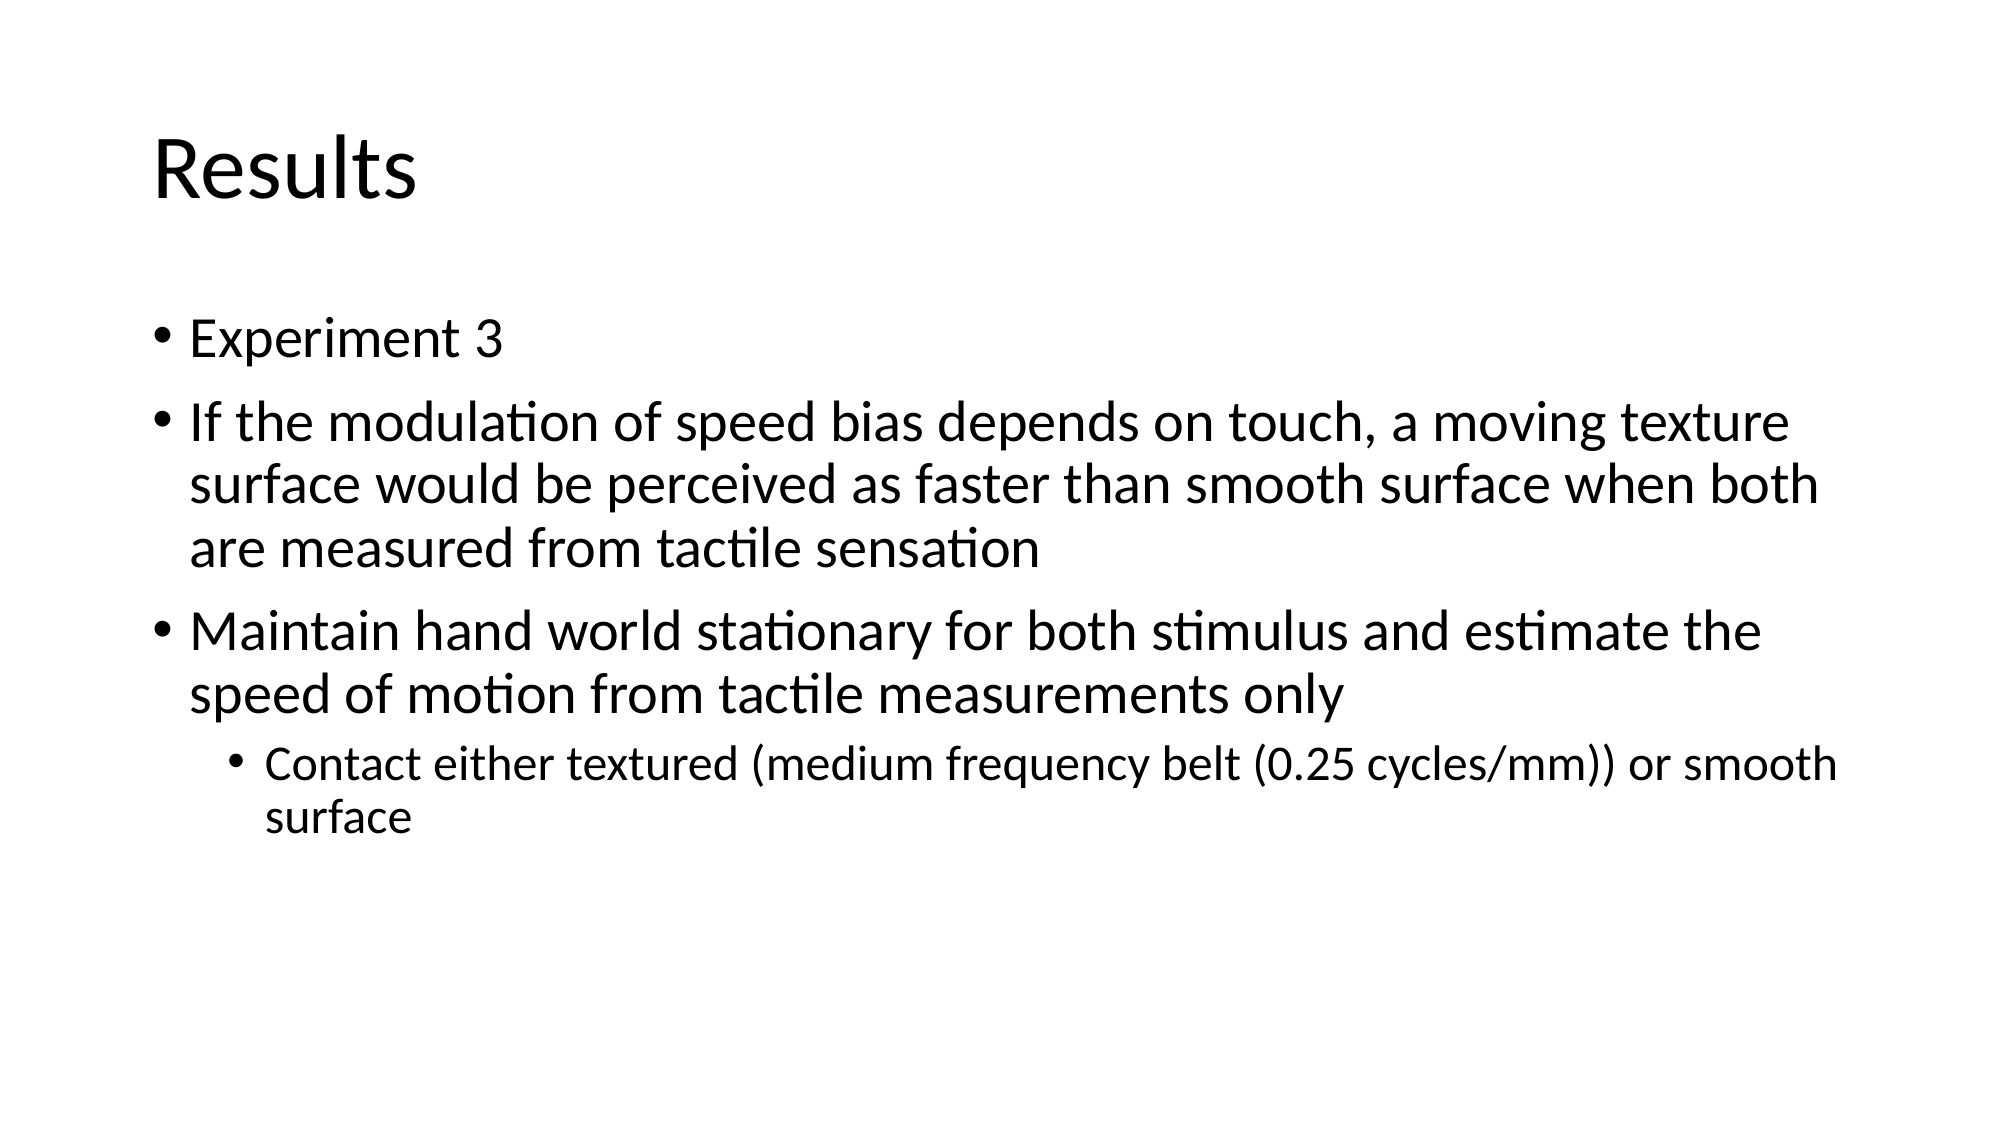

# Results
Experiment 3
If the modulation of speed bias depends on touch, a moving texture surface would be perceived as faster than smooth surface when both are measured from tactile sensation
Maintain hand world stationary for both stimulus and estimate the speed of motion from tactile measurements only
Contact either textured (medium frequency belt (0.25 cycles/mm)) or smooth surface